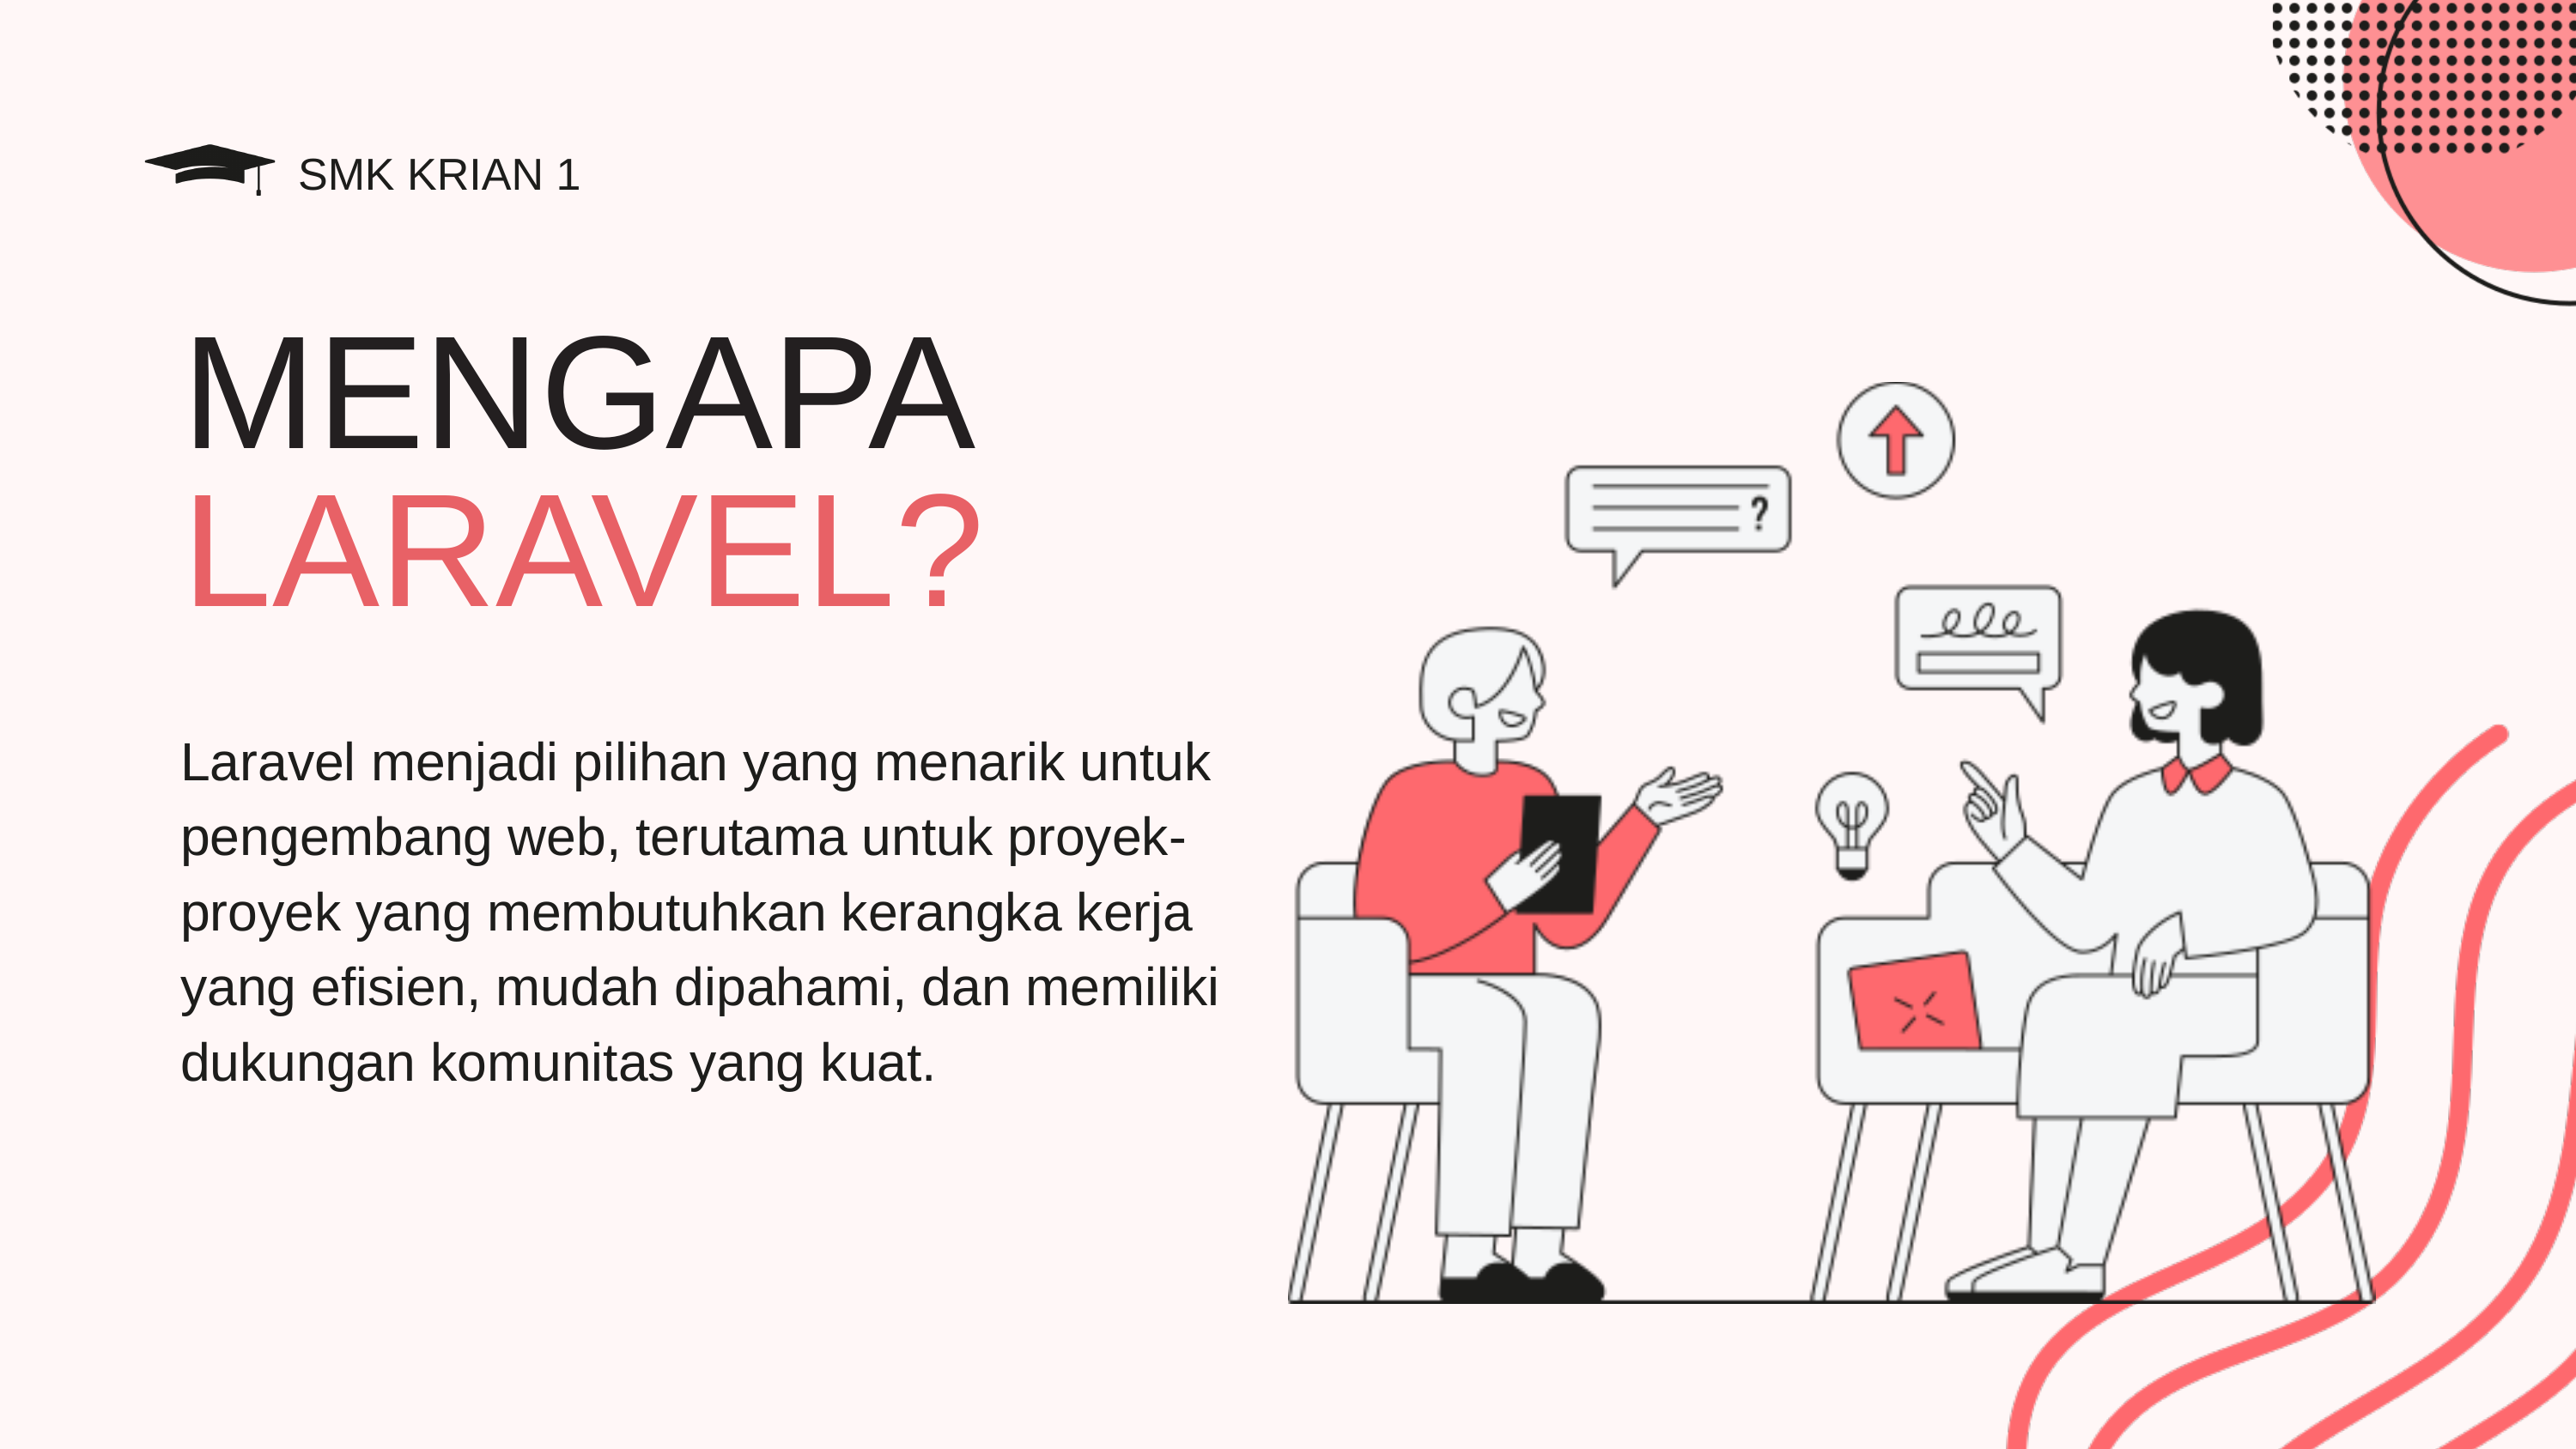

SMK KRIAN 1

MENGAPA LARAVEL?

Laravel menjadi pilihan yang menarik untuk pengembang web, terutama untuk proyek-proyek yang membutuhkan kerangka kerja yang efisien, mudah dipahami, dan memiliki dukungan komunitas yang kuat.